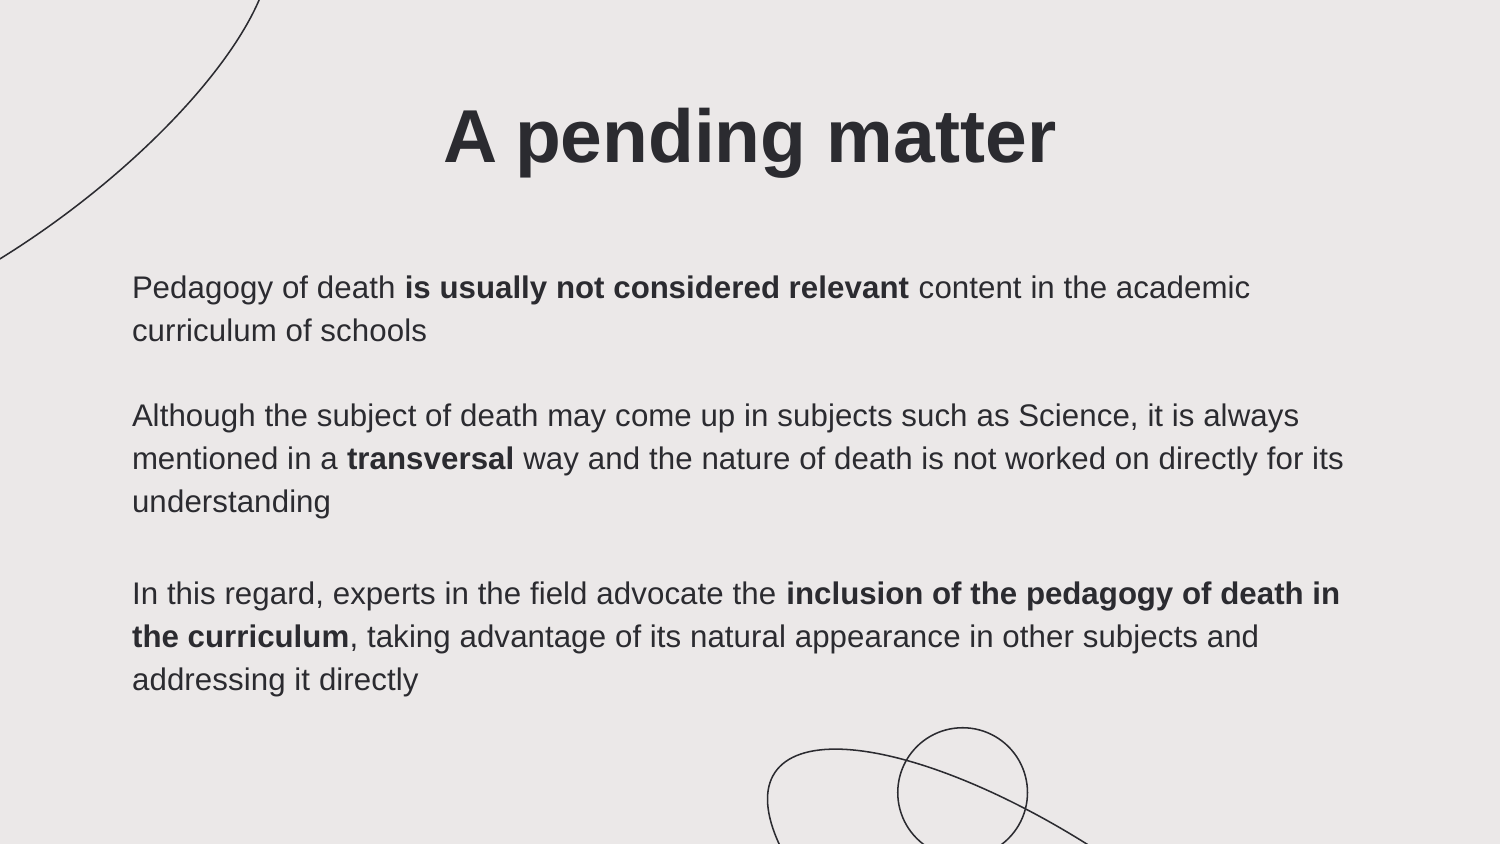

# A pending matter
Pedagogy of death is usually not considered relevant content in the academic curriculum of schools
Although the subject of death may come up in subjects such as Science, it is always mentioned in a transversal way and the nature of death is not worked on directly for its understanding
In this regard, experts in the field advocate the inclusion of the pedagogy of death in the curriculum, taking advantage of its natural appearance in other subjects and addressing it directly